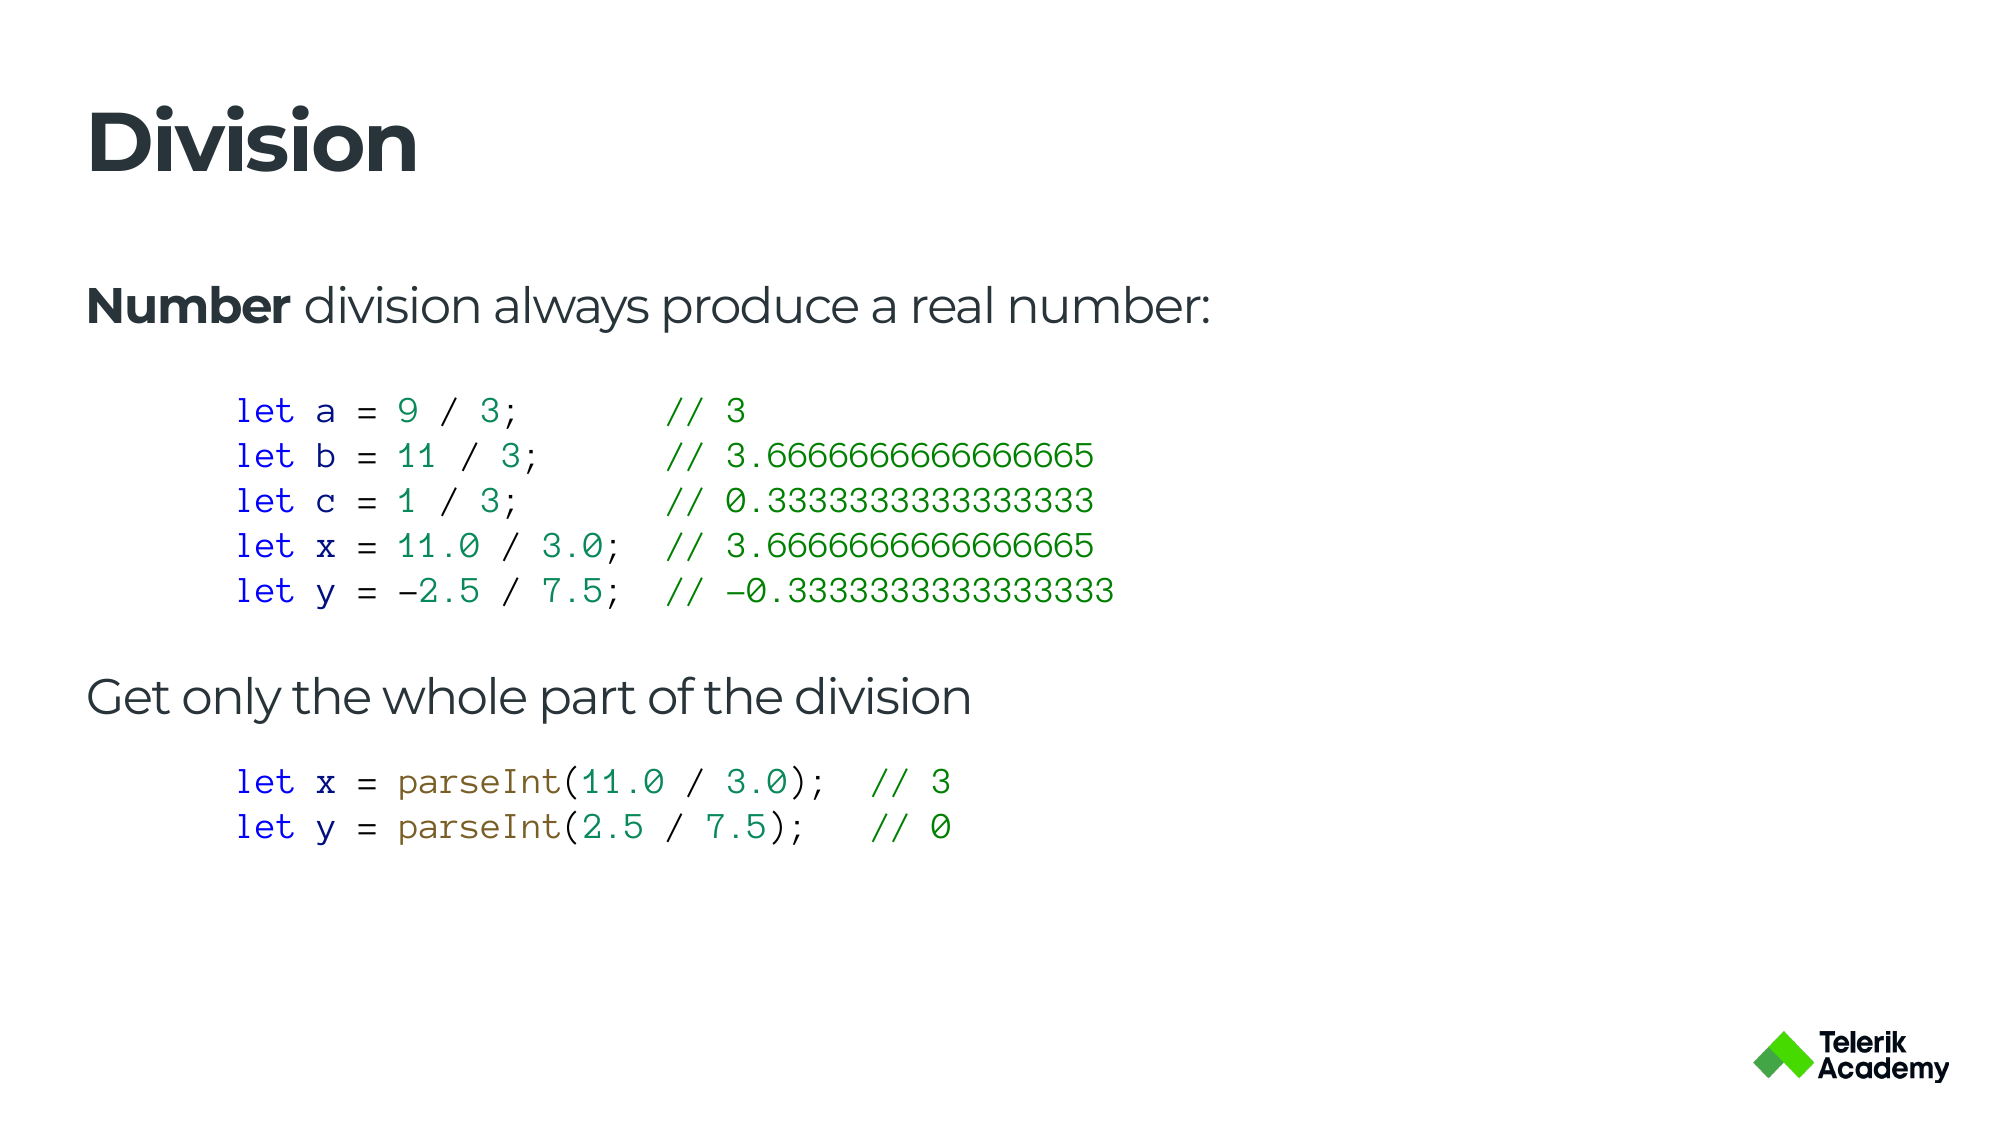

# Division
Number division always produce a real number:

Get only the whole part of the division
let a = 9 / 3;       // 3
let b = 11 / 3;      // 3.6666666666666665
let c = 1 / 3;       // 0.3333333333333333
let x = 11.0 / 3.0;  // 3.6666666666666665
let y = -2.5 / 7.5;  // -0.3333333333333333
let x = parseInt(11.0 / 3.0);  // 3
let y = parseInt(2.5 / 7.5);   // 0